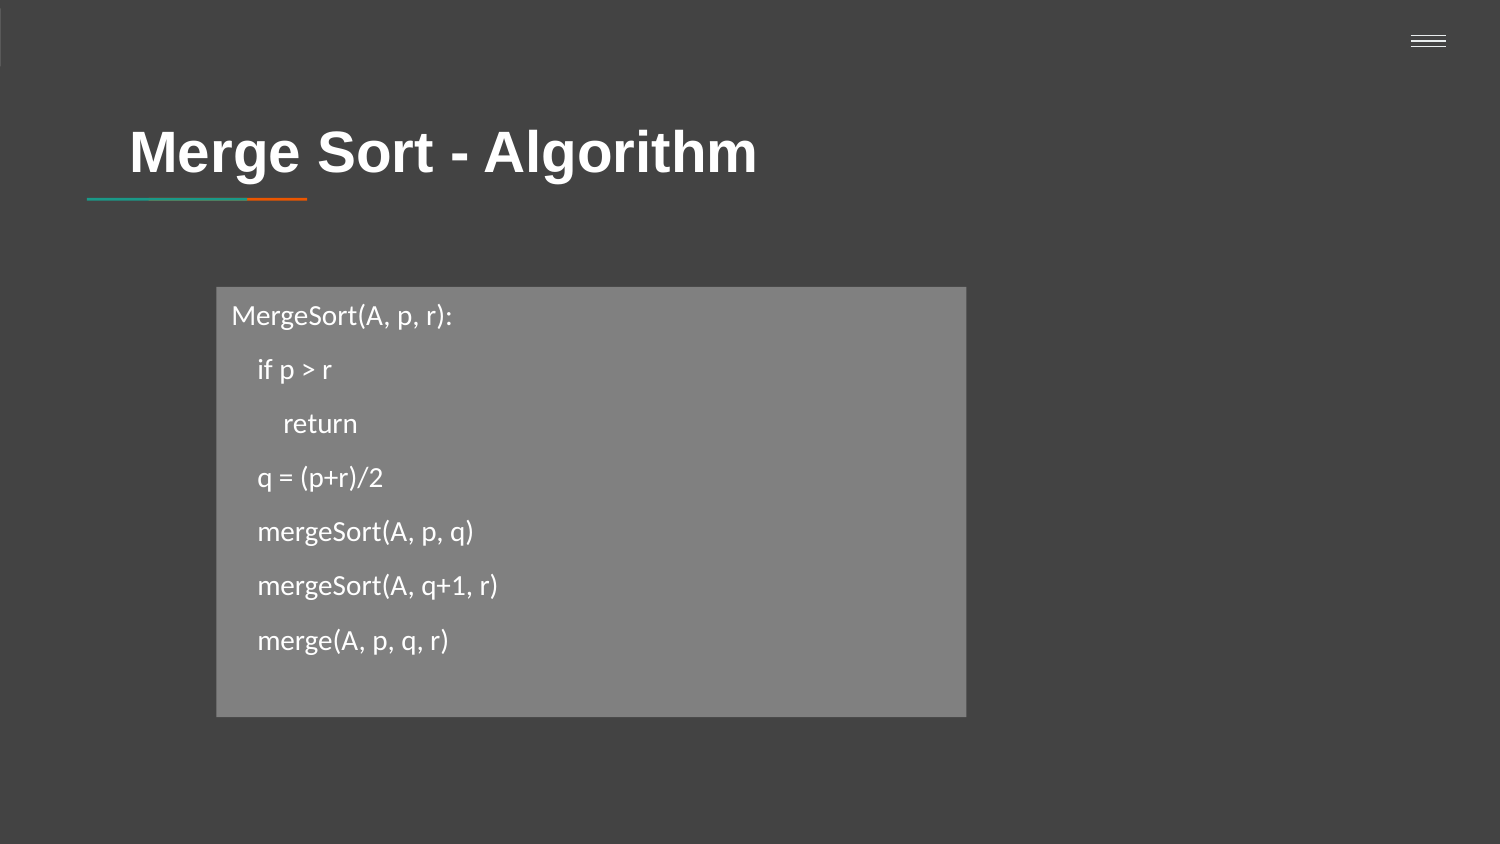

# Merge Sort - Algorithm
MergeSort(A, p, r):
    if p > r
        return
    q = (p+r)/2
    mergeSort(A, p, q)
    mergeSort(A, q+1, r)
    merge(A, p, q, r)